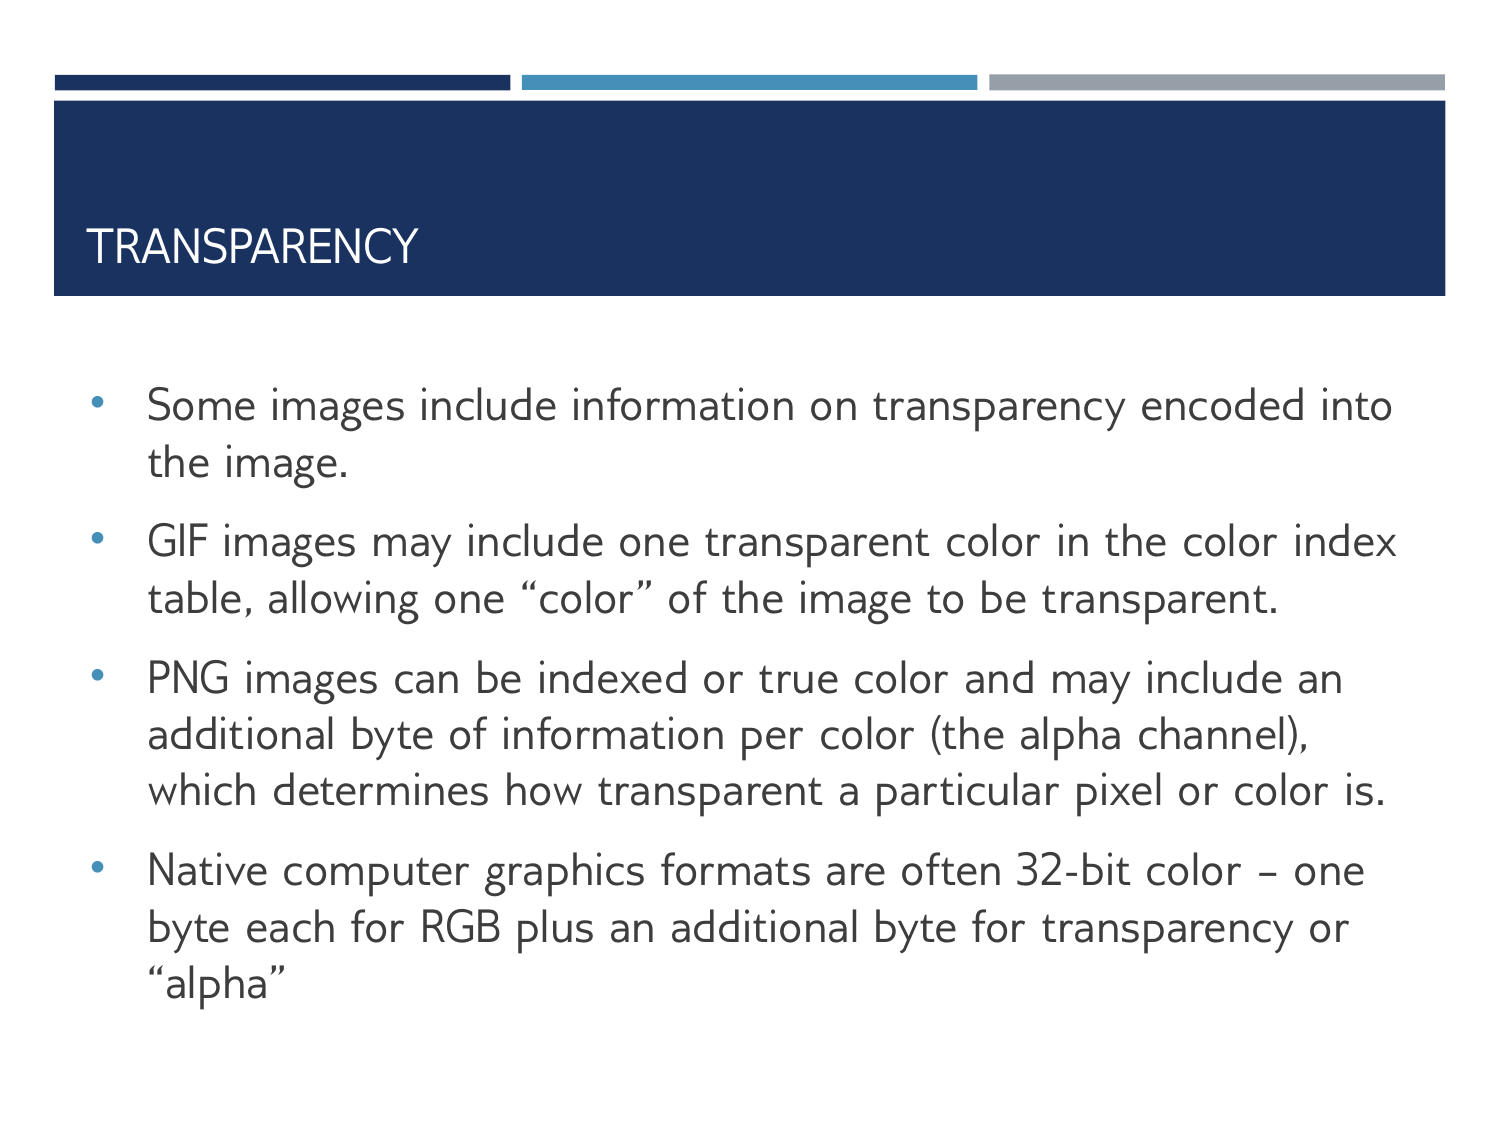

# TRANSPARENCY
Some images include information on transparency encoded into the image.
GIF images may include one transparent color in the color index table, allowing one “color” of the image to be transparent.
PNG images can be indexed or true color and may include an additional byte of information per color (the alpha channel), which determines how transparent a particular pixel or color is.
Native computer graphics formats are often 32-bit color – one byte each for RGB plus an additional byte for transparency or “alpha”